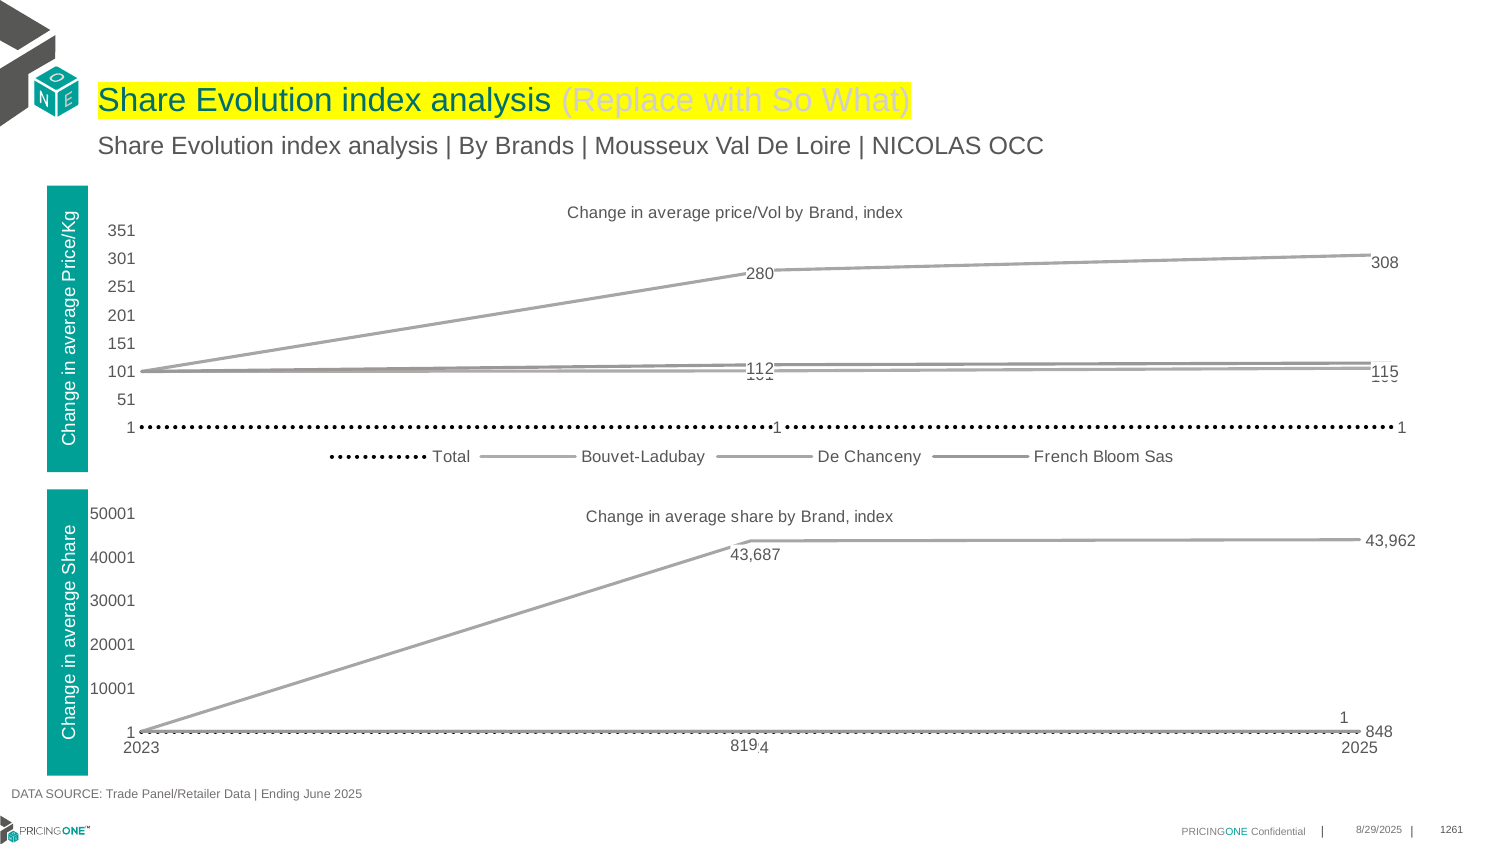

# Share Evolution index analysis (Replace with So What)
Share Evolution index analysis | By Brands | Mousseux Val De Loire | NICOLAS OCC

### Chart: Change in average price/Vol by Brand, index

| Category | Total | Bouvet-Ladubay | De Chanceny | French Bloom Sas |
|---|---|---|---|---|
| 2023 | 1.0 | 100.0 | 100.0 | 100.0 |
| 2024 | 1.0793369518201732 | 101.0 | 280.0 | 112.0 |
| 2025 | 1.1253749877910952 | 106.0 | 308.0 | 115.0 |
Change in average Price/Kg

### Chart: Change in average share by Brand, index

| Category | Total | Bouvet-Ladubay | De Chanceny | French Bloom Sas |
|---|---|---|---|---|
| 2023 | 1.0 | 100.0 | 100.0 | 100.0 |
| 2024 | 1.0 | 109.0 | 43687.0 | 81.0 |
| 2025 | 1.0 | 108.0 | 43962.0 | 84.0 |
Change in average Share
DATA SOURCE: Trade Panel/Retailer Data | Ending June 2025

8/29/2025
1261